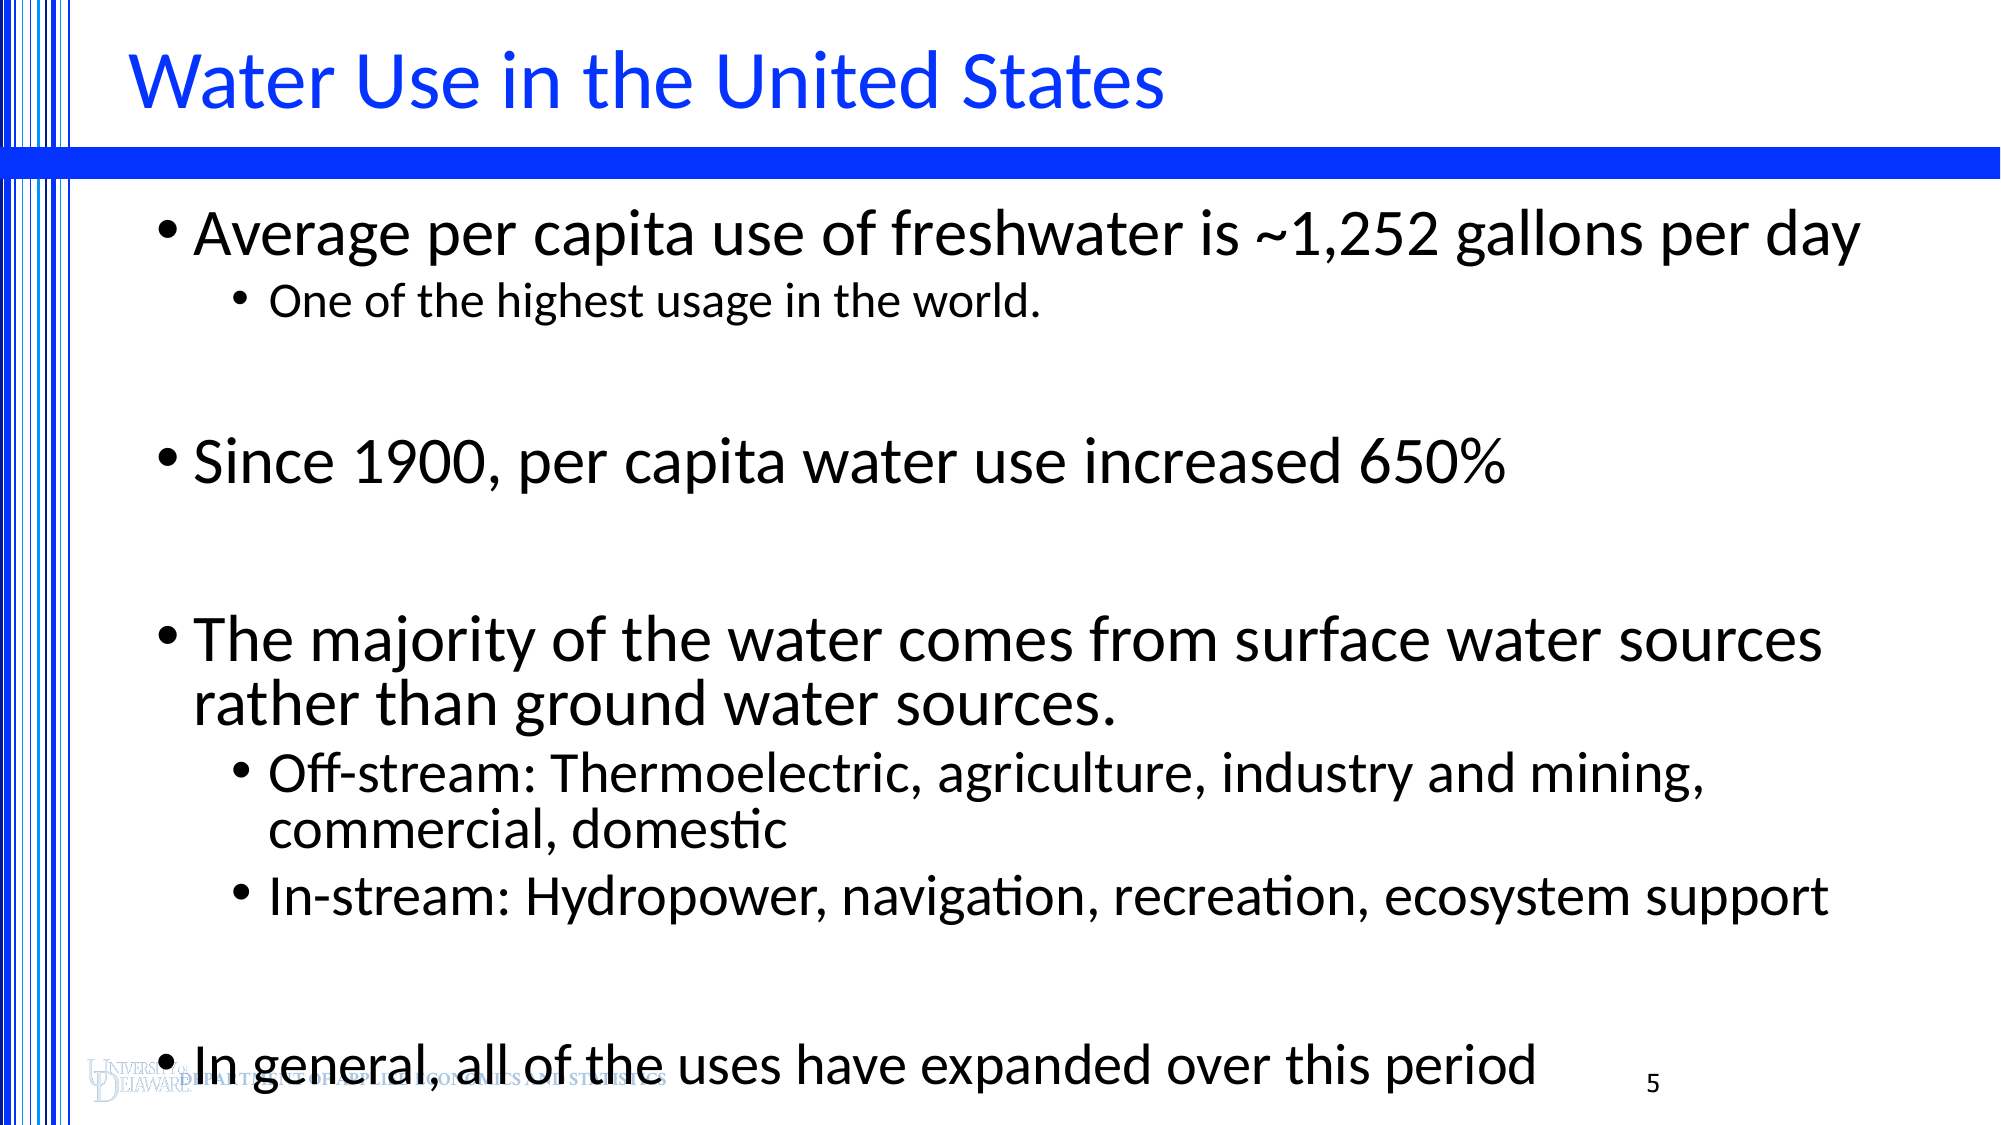

# Water Use in the United States
Average per capita use of freshwater is ~1,252 gallons per day
One of the highest usage in the world.

Since 1900, per capita water use increased 650%

The majority of the water comes from surface water sources rather than ground water sources.
Off-stream: Thermoelectric, agriculture, industry and mining, commercial, domestic
In-stream: Hydropower, navigation, recreation, ecosystem support

In general, all of the uses have expanded over this period
5